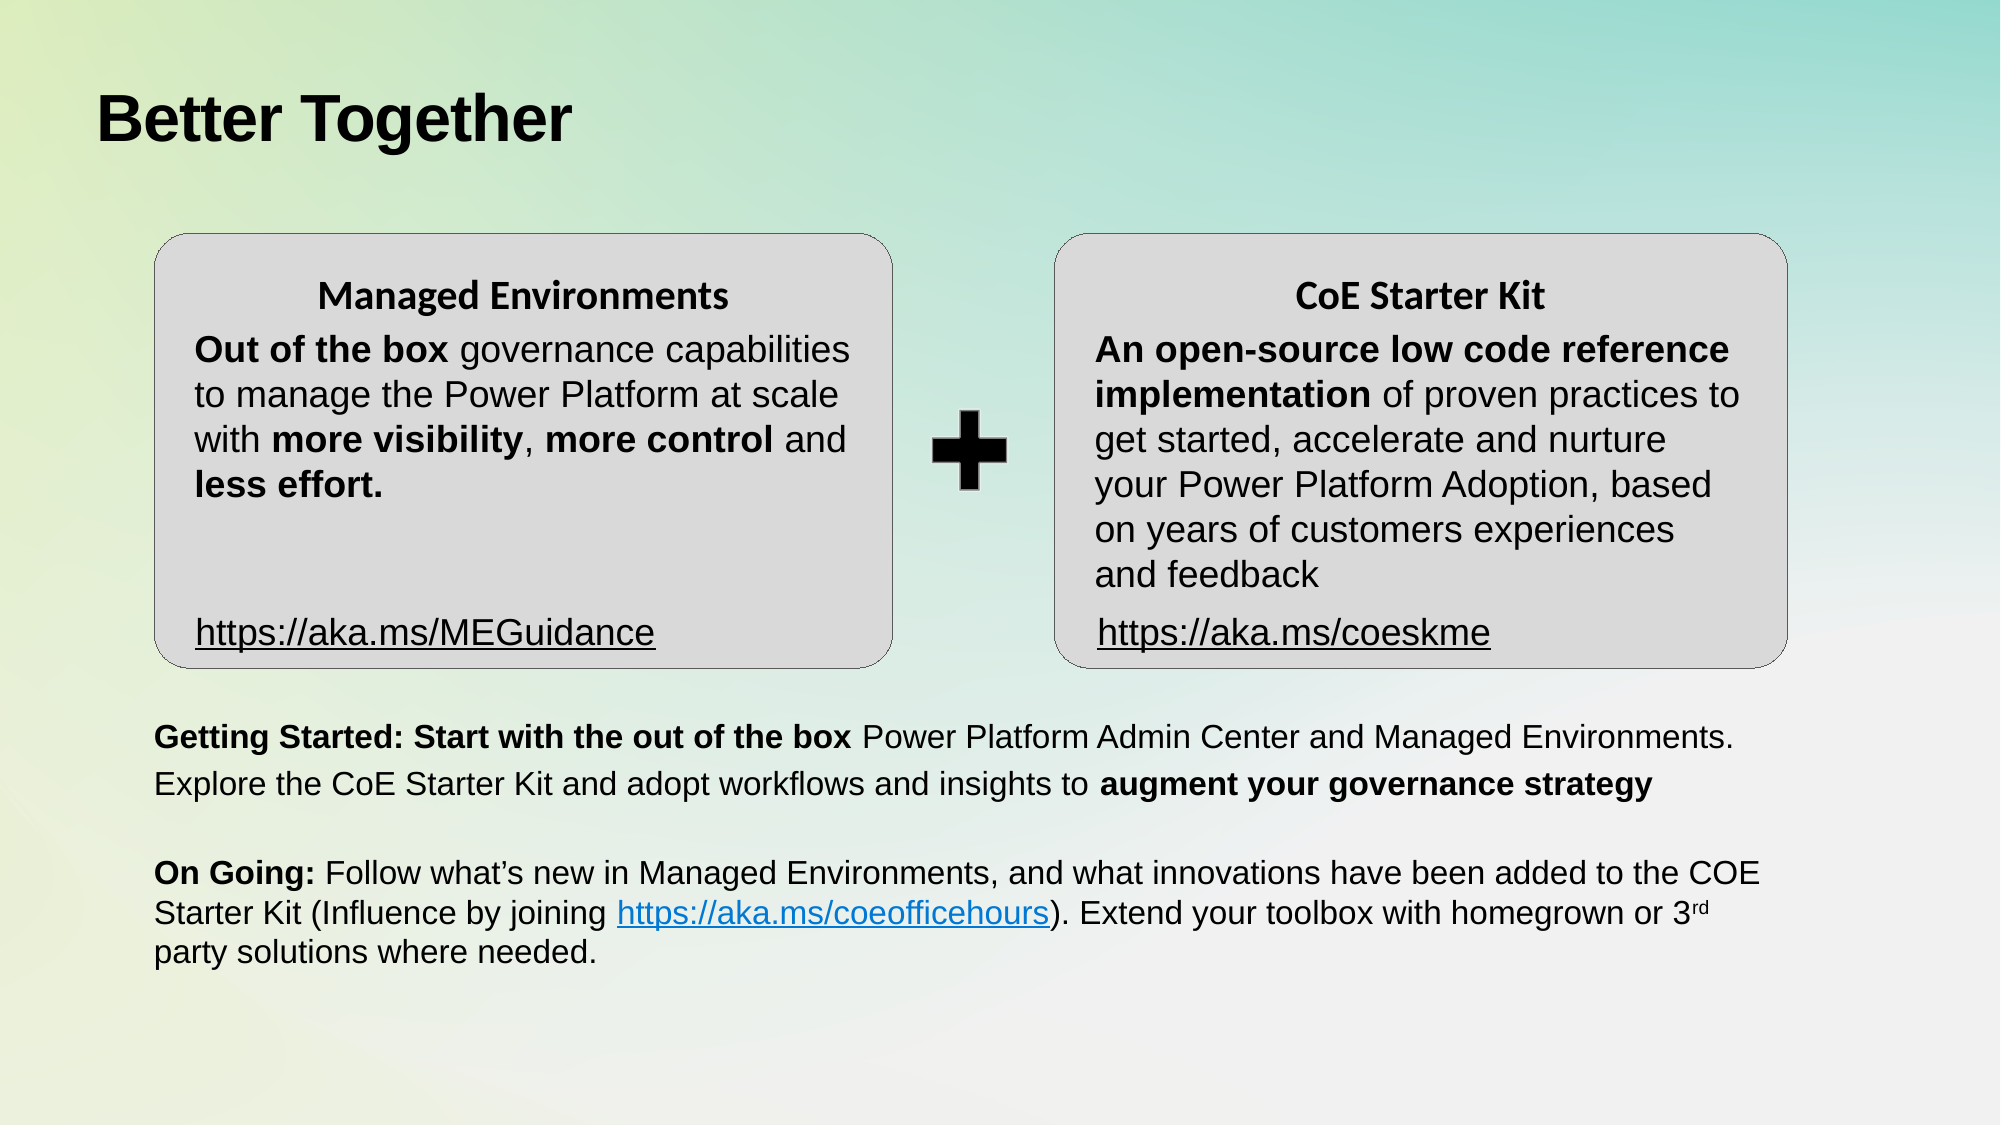

# Better Together
Managed Environments
Out of the box governance capabilities to manage the Power Platform at scale with more visibility, more control and less effort.

CoE Starter Kit
An open-source low code reference implementation of proven practices to get started, accelerate and nurture your Power Platform Adoption, based on years of customers experiences and feedback

https://aka.ms/MEGuidance
https://aka.ms/coeskme
Getting Started: Start with the out of the box Power Platform Admin Center and Managed Environments.
Explore the CoE Starter Kit and adopt workflows and insights to augment your governance strategy
On Going: Follow what’s new in Managed Environments, and what innovations have been added to the COE Starter Kit (Influence by joining https://aka.ms/coeofficehours). Extend your toolbox with homegrown or 3rd party solutions where needed.